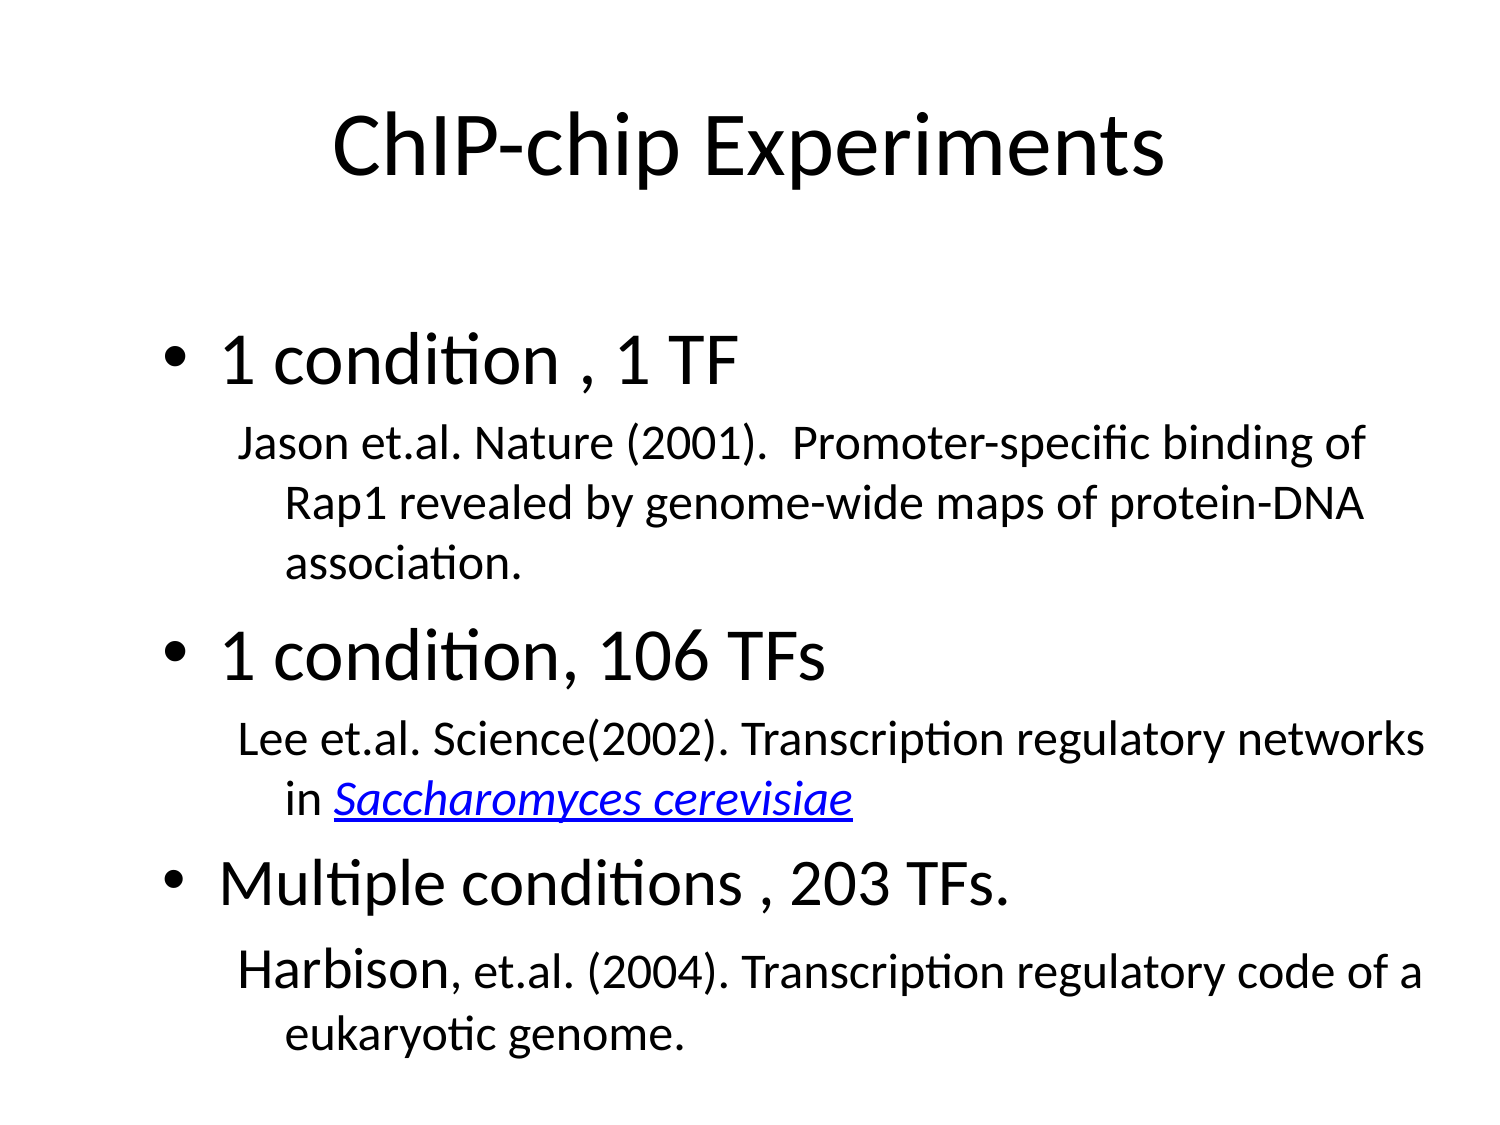

# ChIP-chip Experiments
1 condition , 1 TF
Jason et.al. Nature (2001).  Promoter-specific binding of Rap1 revealed by genome-wide maps of protein-DNA association.
1 condition, 106 TFs
Lee et.al. Science(2002). Transcription regulatory networks in Saccharomyces cerevisiae
Multiple conditions , 203 TFs.
Harbison, et.al. (2004). Transcription regulatory code of a eukaryotic genome.